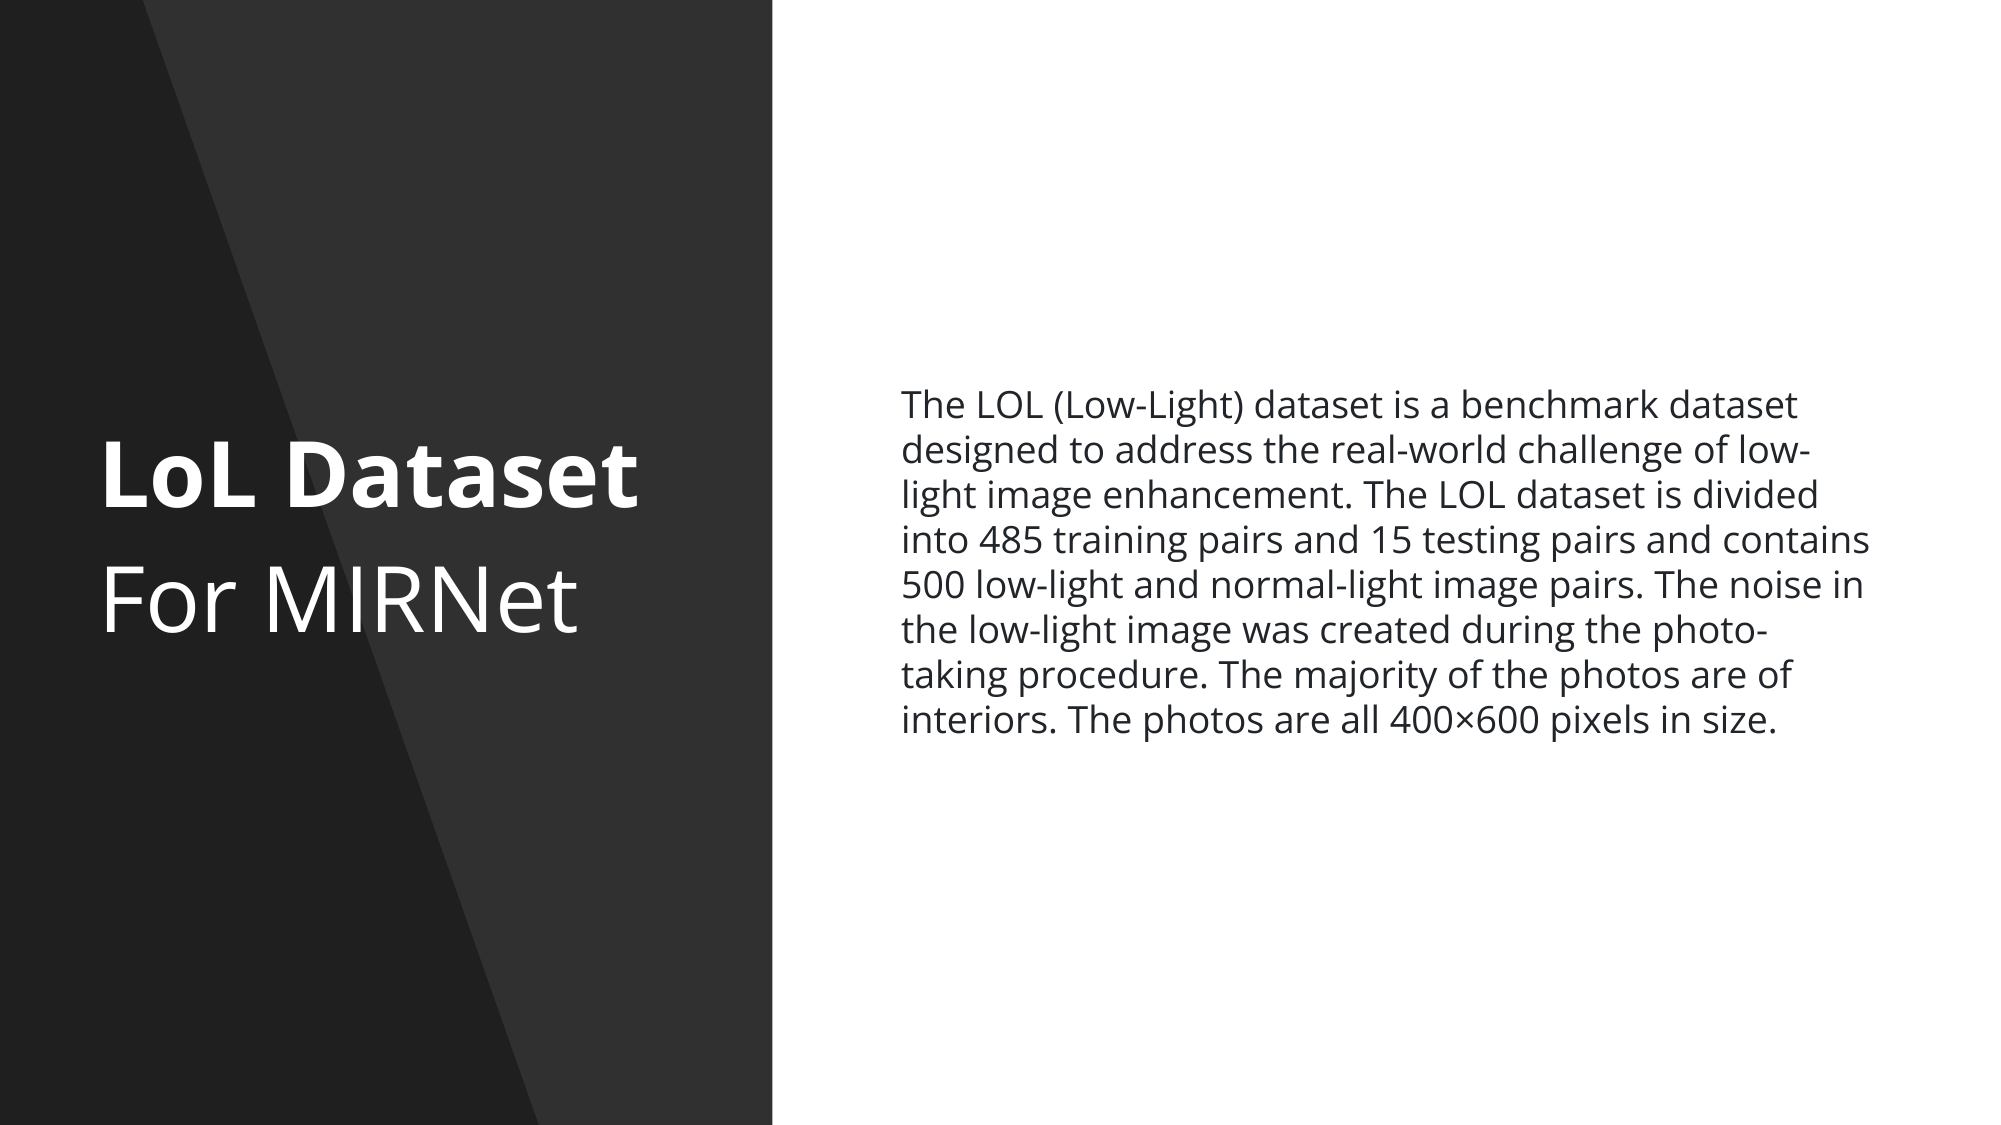

LoL Dataset
For MIRNet
The LOL (Low-Light) dataset is a benchmark dataset designed to address the real-world challenge of low-light image enhancement. The LOL dataset is divided into 485 training pairs and 15 testing pairs and contains 500 low-light and normal-light image pairs. The noise in the low-light image was created during the photo-taking procedure. The majority of the photos are of interiors. The photos are all 400×600 pixels in size.